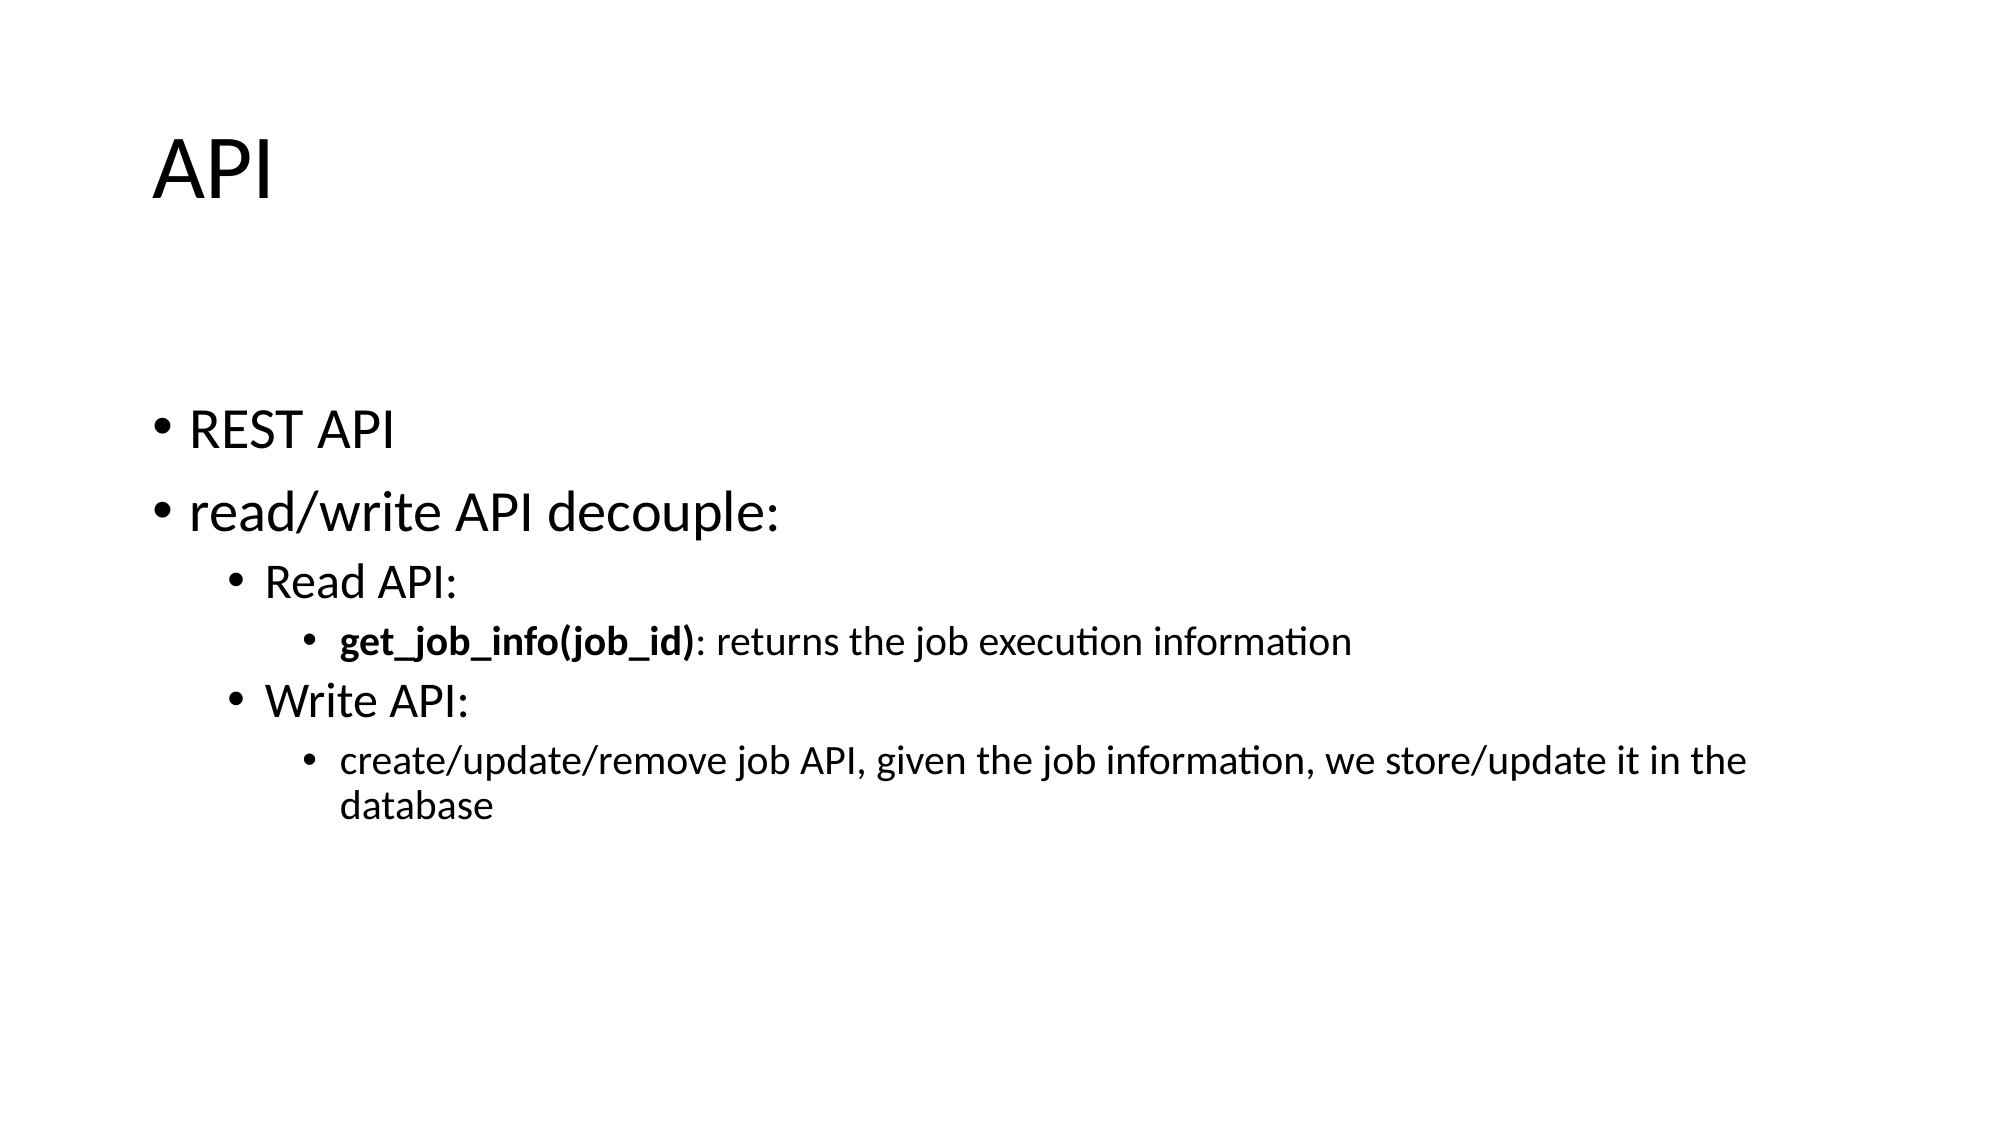

# API

REST API
read/write API decouple:
Read API:
get_job_info(job_id): returns the job execution information
Write API:
create/update/remove job API, given the job information, we store/update it in the database